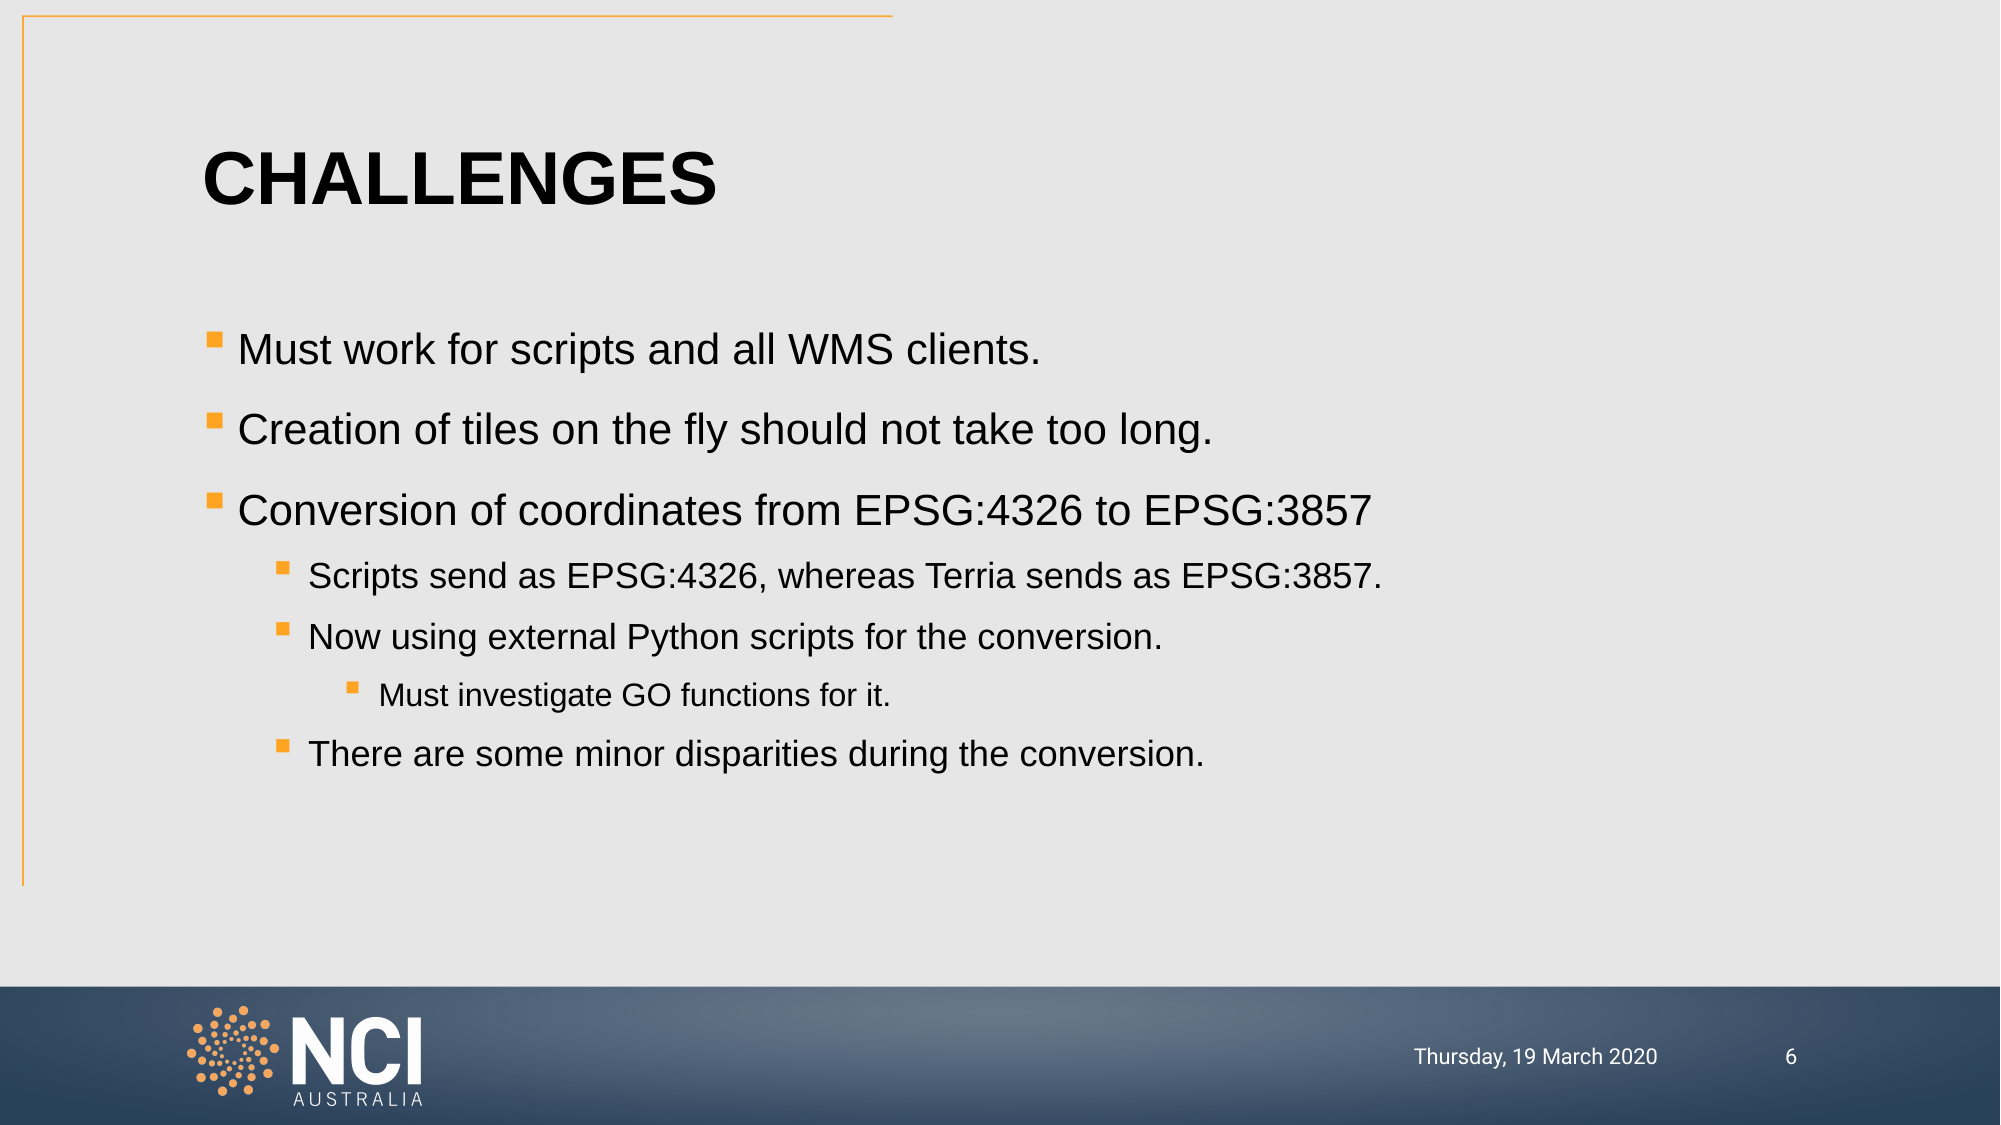

challenges
Must work for scripts and all WMS clients.
Creation of tiles on the fly should not take too long.
Conversion of coordinates from EPSG:4326 to EPSG:3857
Scripts send as EPSG:4326, whereas Terria sends as EPSG:3857.
Now using external Python scripts for the conversion.
Must investigate GO functions for it.
There are some minor disparities during the conversion.
6
Thursday, 19 March 2020